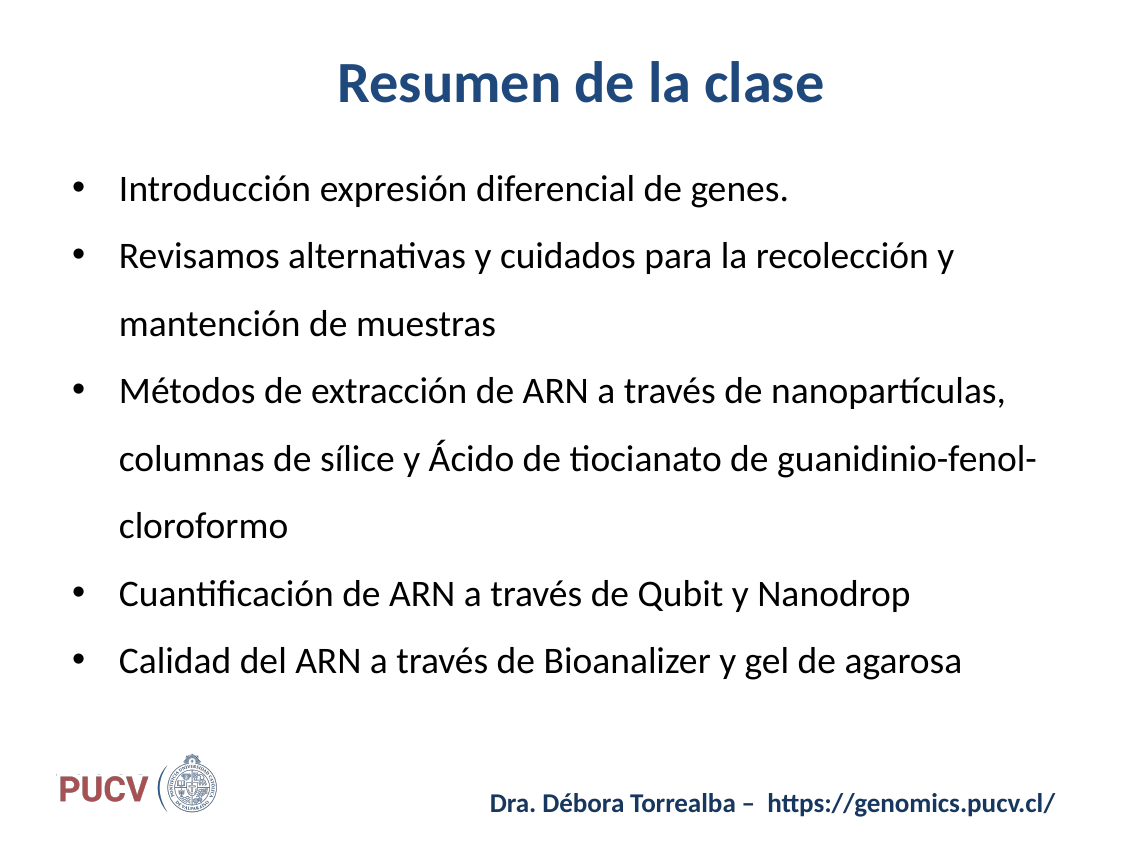

Resumen de la clase
Introducción expresión diferencial de genes.
Revisamos alternativas y cuidados para la recolección y mantención de muestras
Métodos de extracción de ARN a través de nanopartículas, columnas de sílice y Ácido de tiocianato de guanidinio-fenol-cloroformo
Cuantificación de ARN a través de Qubit y Nanodrop
Calidad del ARN a través de Bioanalizer y gel de agarosa